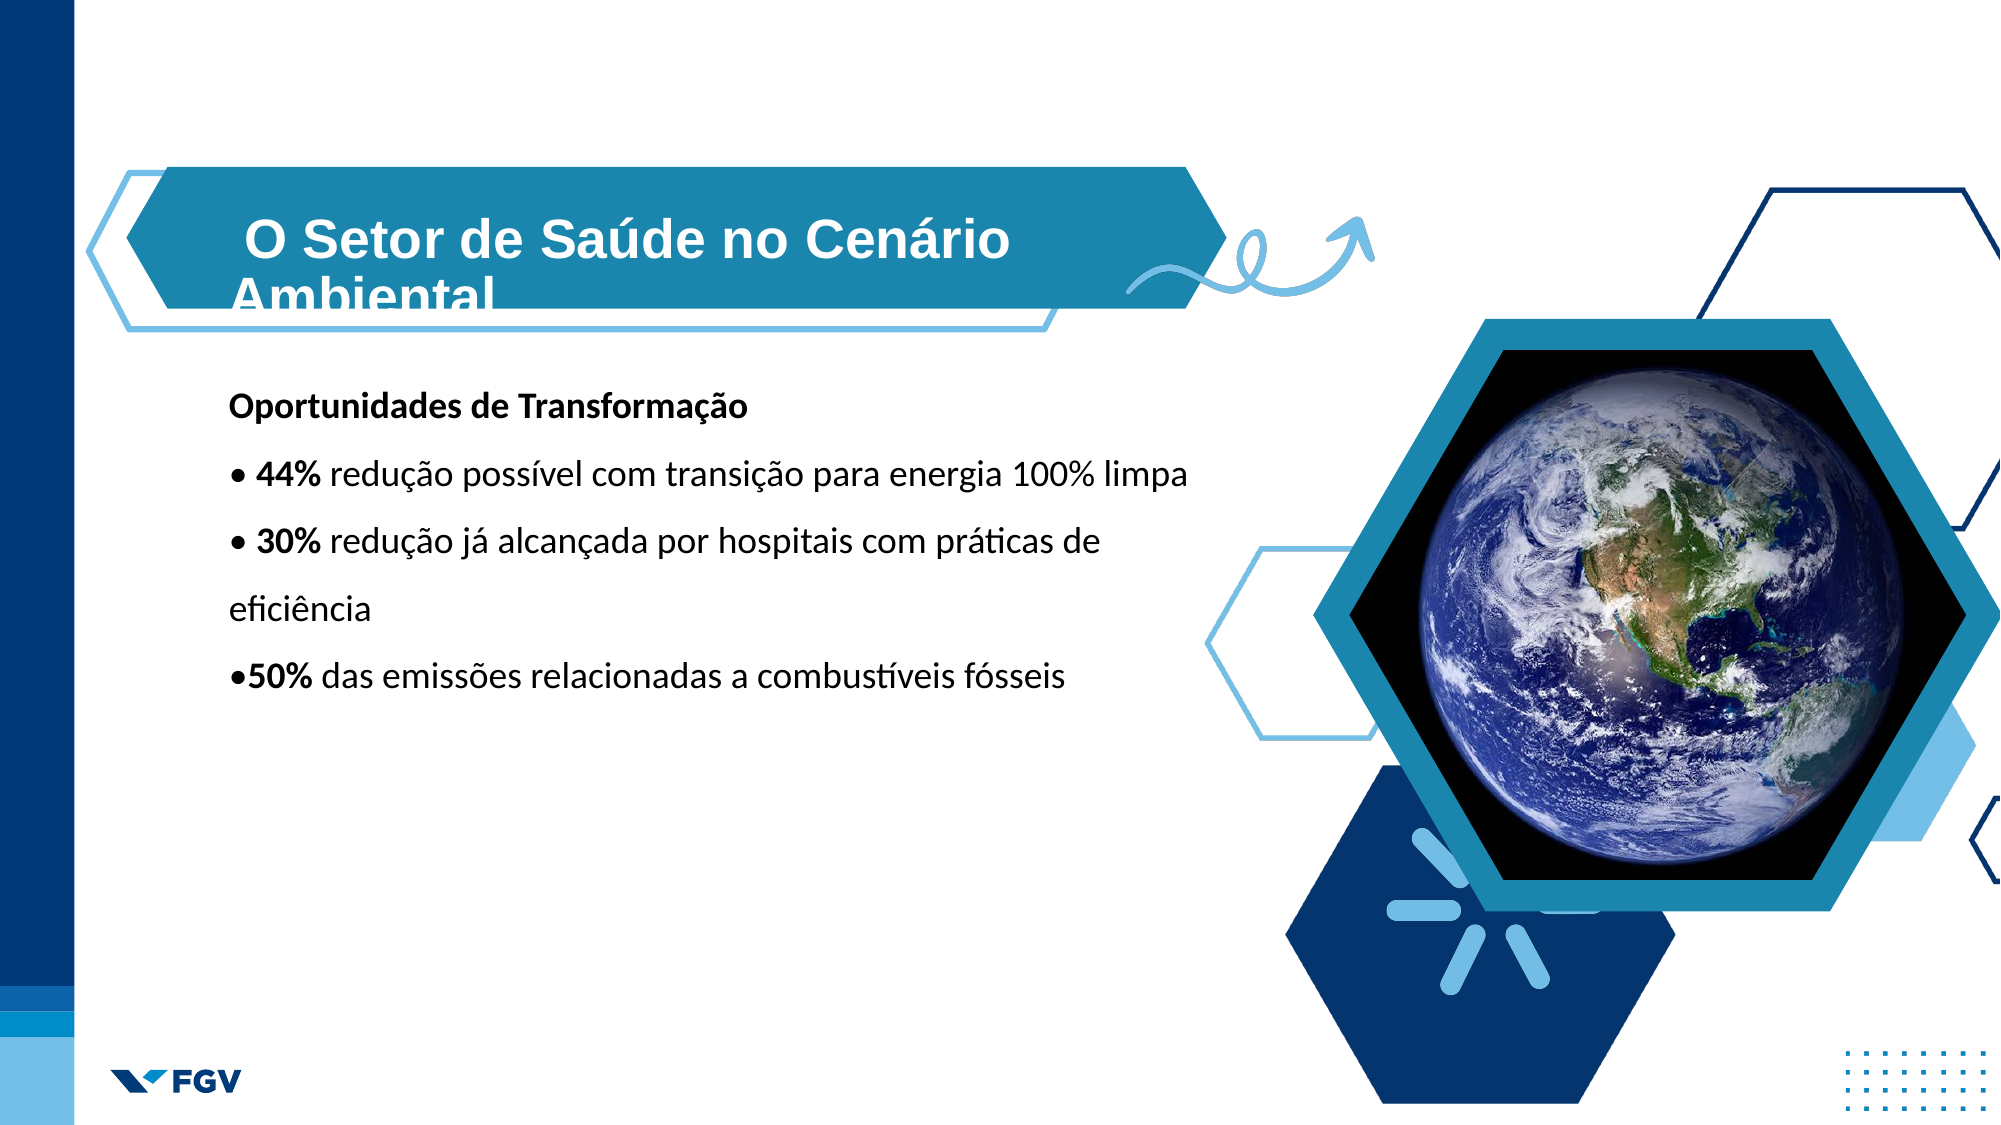

O Setor de Saúde no Cenário Ambiental

Oportunidades de Transformação
• 44% redução possível com transição para energia 100% limpa
• 30% redução já alcançada por hospitais com práticas de eficiência
•50% das emissões relacionadas a combustíveis fósseis